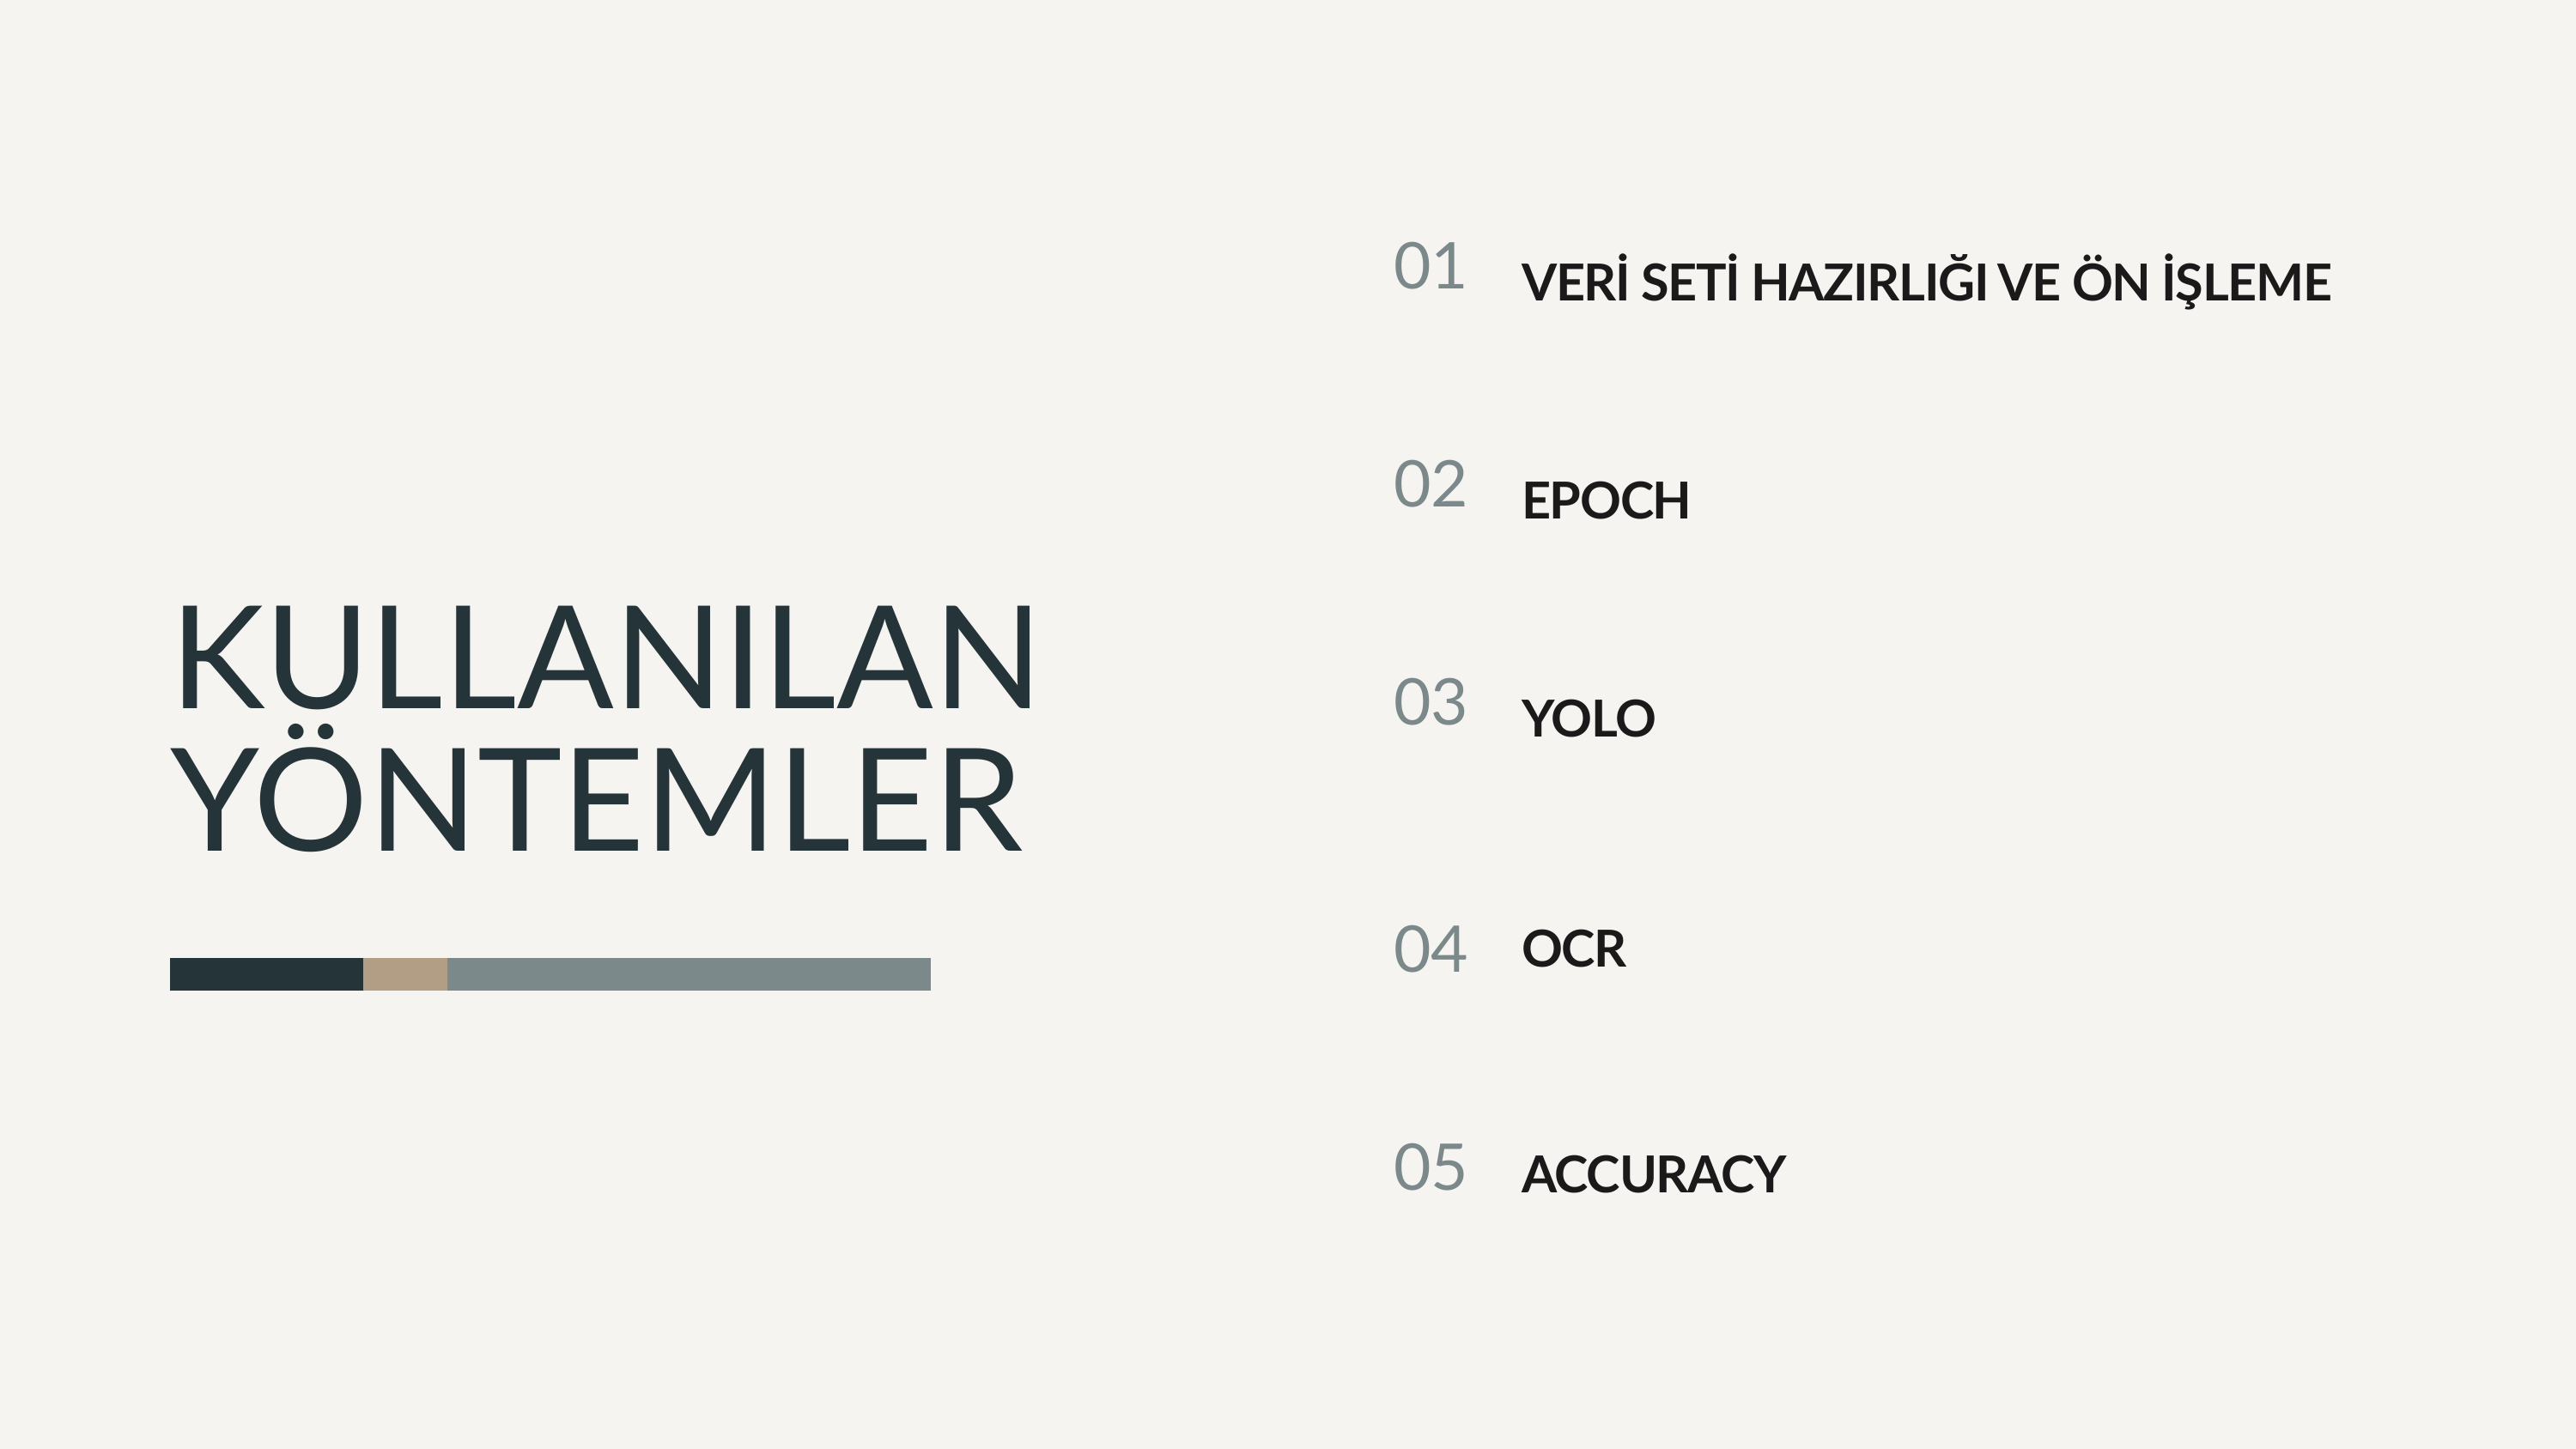

01
VERİ SETİ HAZIRLIĞI VE ÖN İŞLEME
02
EPOCH
KULLANILAN YÖNTEMLER

03
YOLO
OCR
04
ACCURACY
05